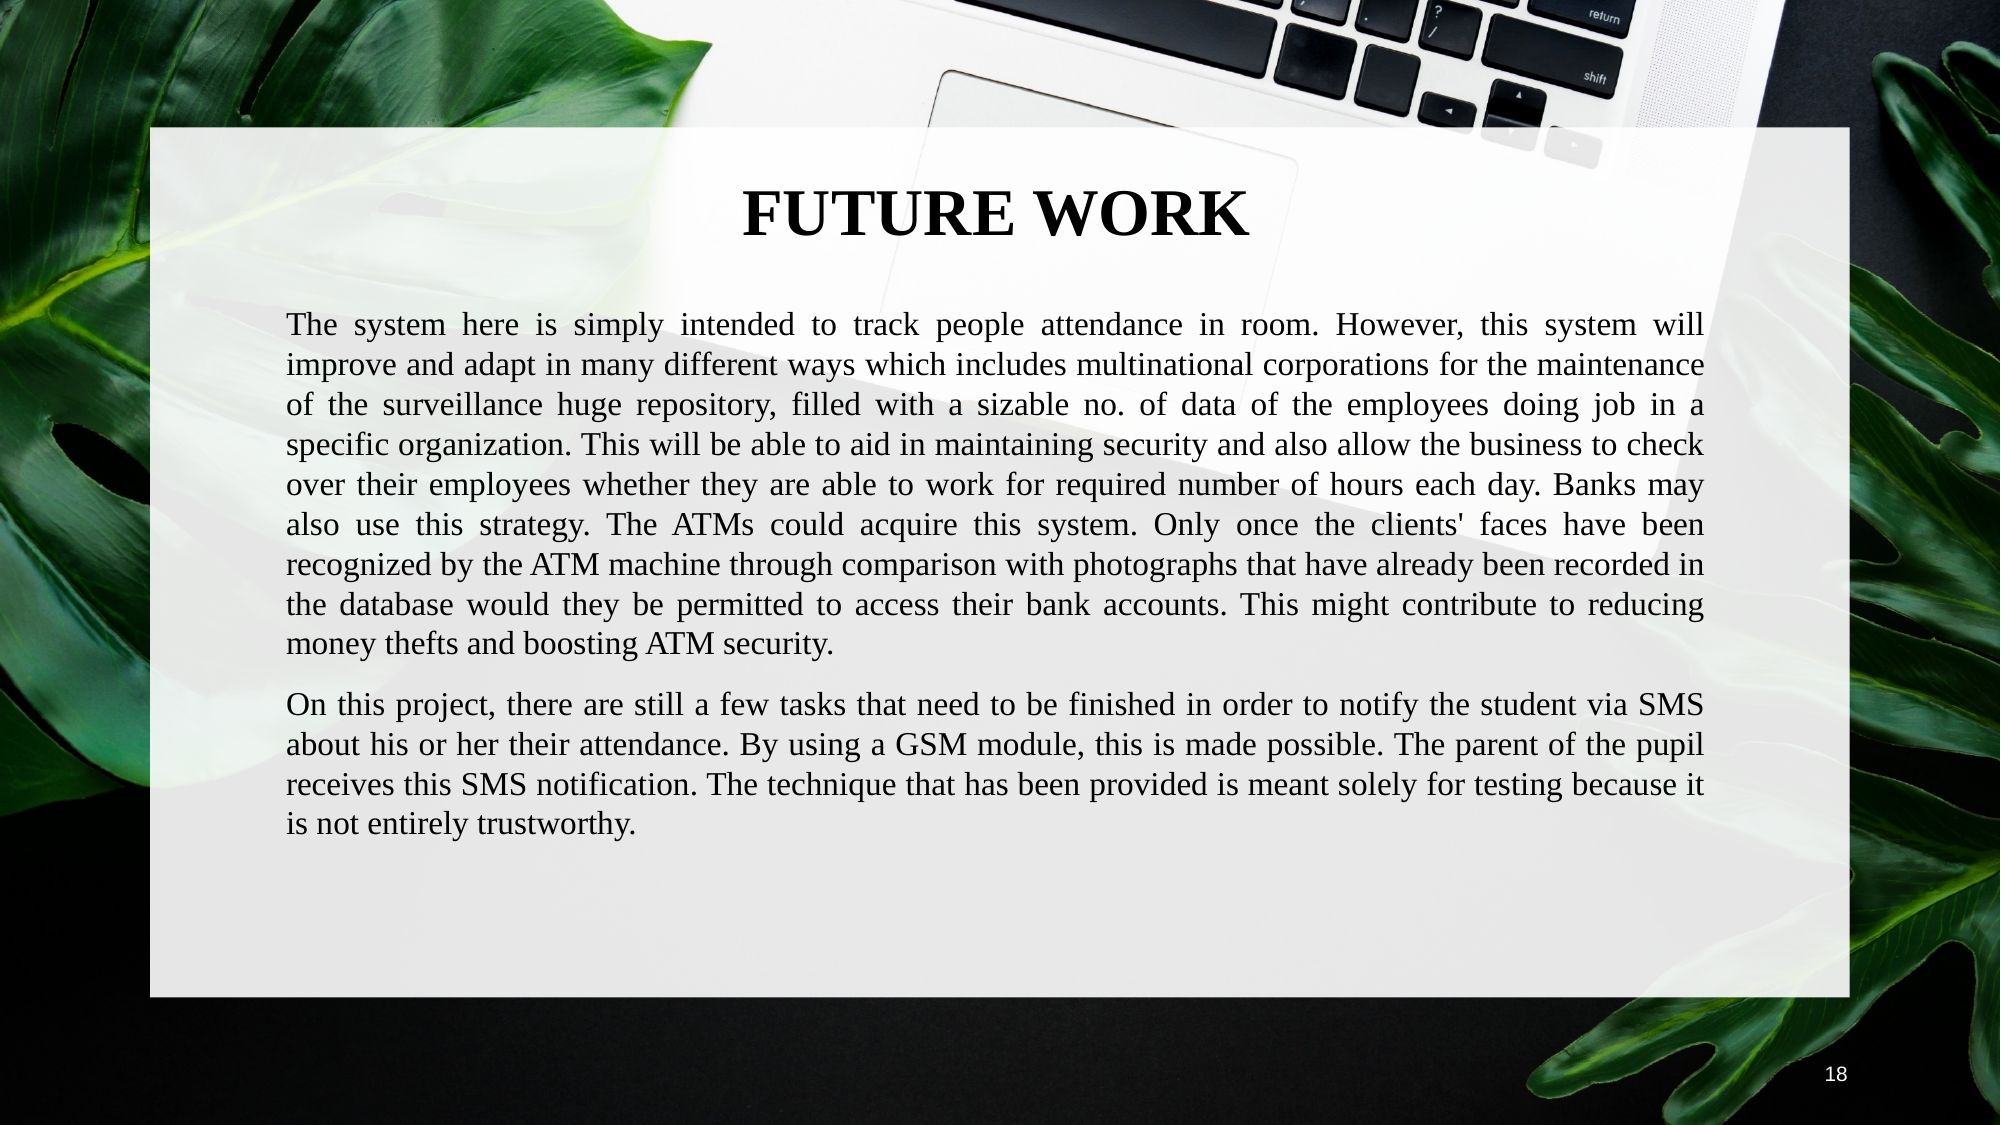

# FUTURE WORK
The system here is simply intended to track people attendance in room. However, this system will improve and adapt in many different ways which includes multinational corporations for the maintenance of the surveillance huge repository, filled with a sizable no. of data of the employees doing job in a specific organization. This will be able to aid in maintaining security and also allow the business to check over their employees whether they are able to work for required number of hours each day. Banks may also use this strategy. The ATMs could acquire this system. Only once the clients' faces have been recognized by the ATM machine through comparison with photographs that have already been recorded in the database would they be permitted to access their bank accounts. This might contribute to reducing money thefts and boosting ATM security.
On this project, there are still a few tasks that need to be finished in order to notify the student via SMS about his or her their attendance. By using a GSM module, this is made possible. The parent of the pupil receives this SMS notification. The technique that has been provided is meant solely for testing because it is not entirely trustworthy.
18